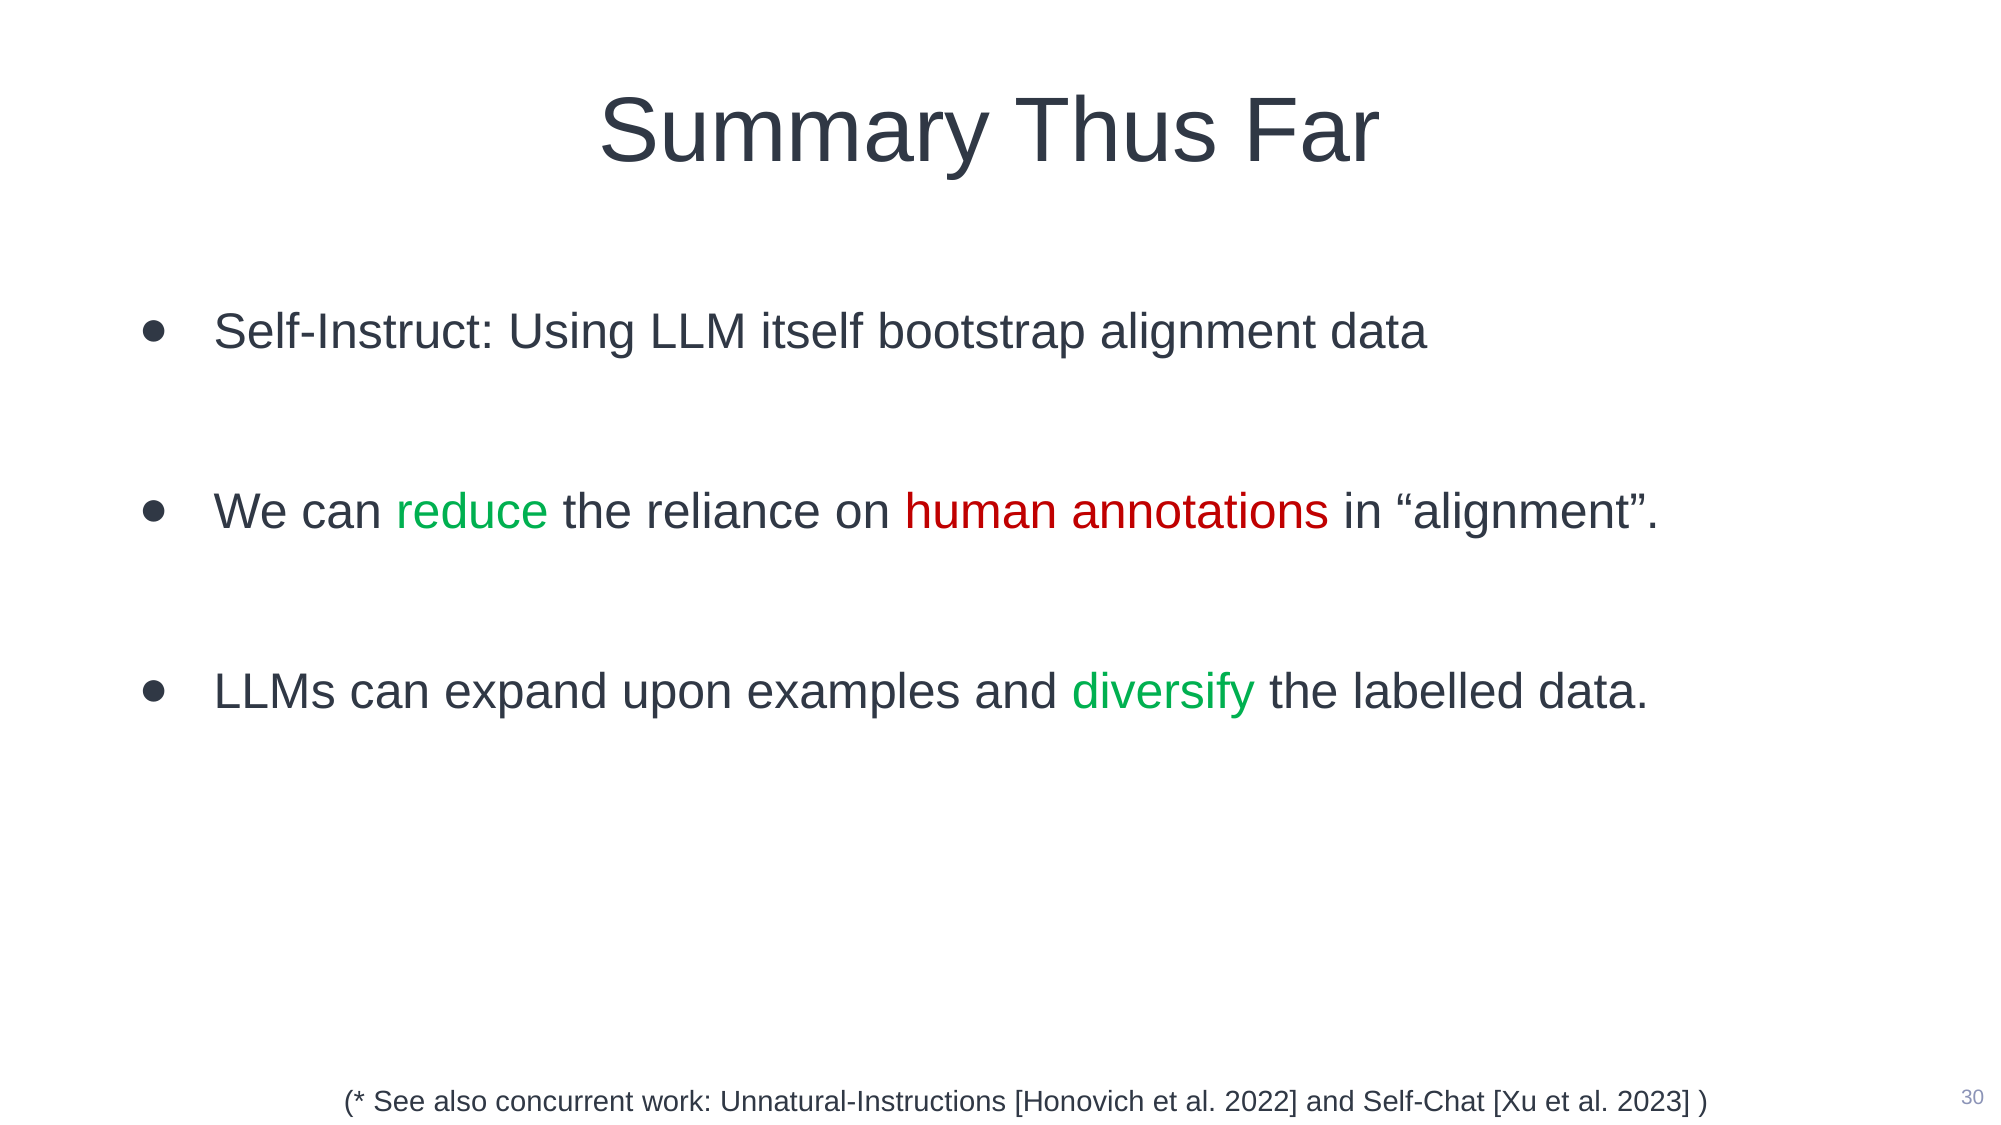

# Summary Thus Far
Self-Instruct: Using LLM itself bootstrap alignment data

We can reduce the reliance on human annotations in “alignment”.

LLMs can expand upon examples and diversify the labelled data.

30
(* See also concurrent work: Unnatural-Instructions [Honovich et al. 2022] and Self-Chat [Xu et al. 2023] )